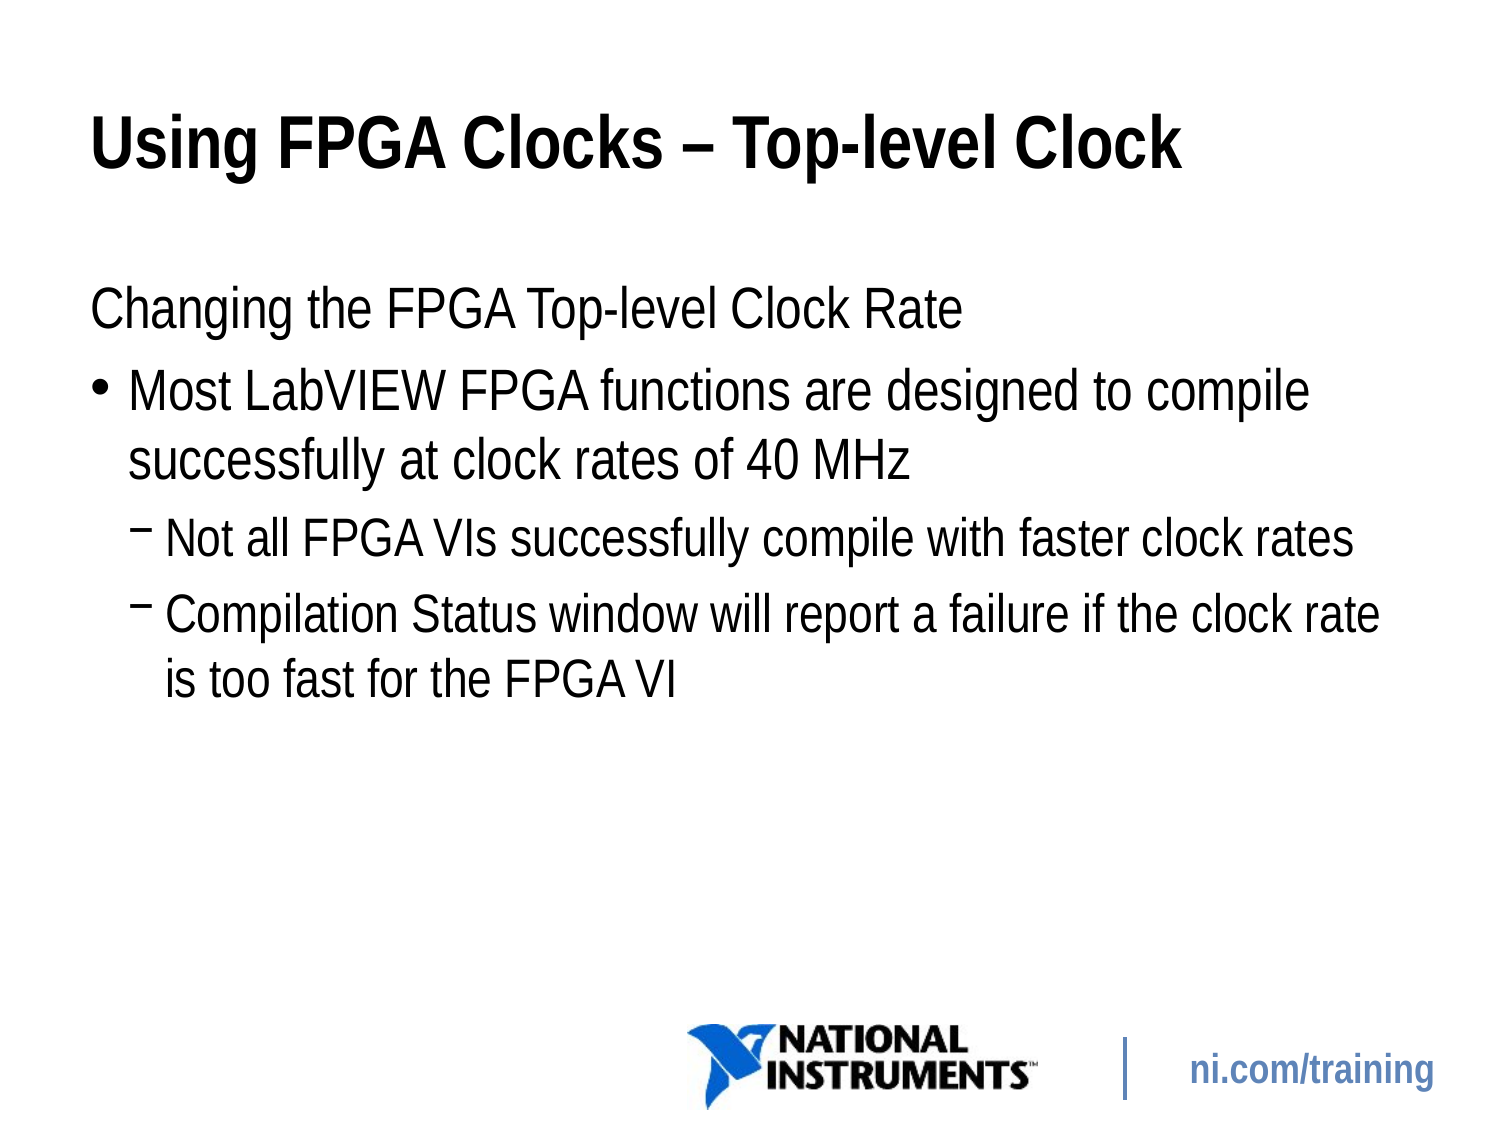

# Using FPGA Clocks – Top-level Clock
Changing the FPGA Top-level Clock Rate
Most LabVIEW FPGA functions are designed to compile successfully at clock rates of 40 MHz
Not all FPGA VIs successfully compile with faster clock rates
Compilation Status window will report a failure if the clock rate is too fast for the FPGA VI